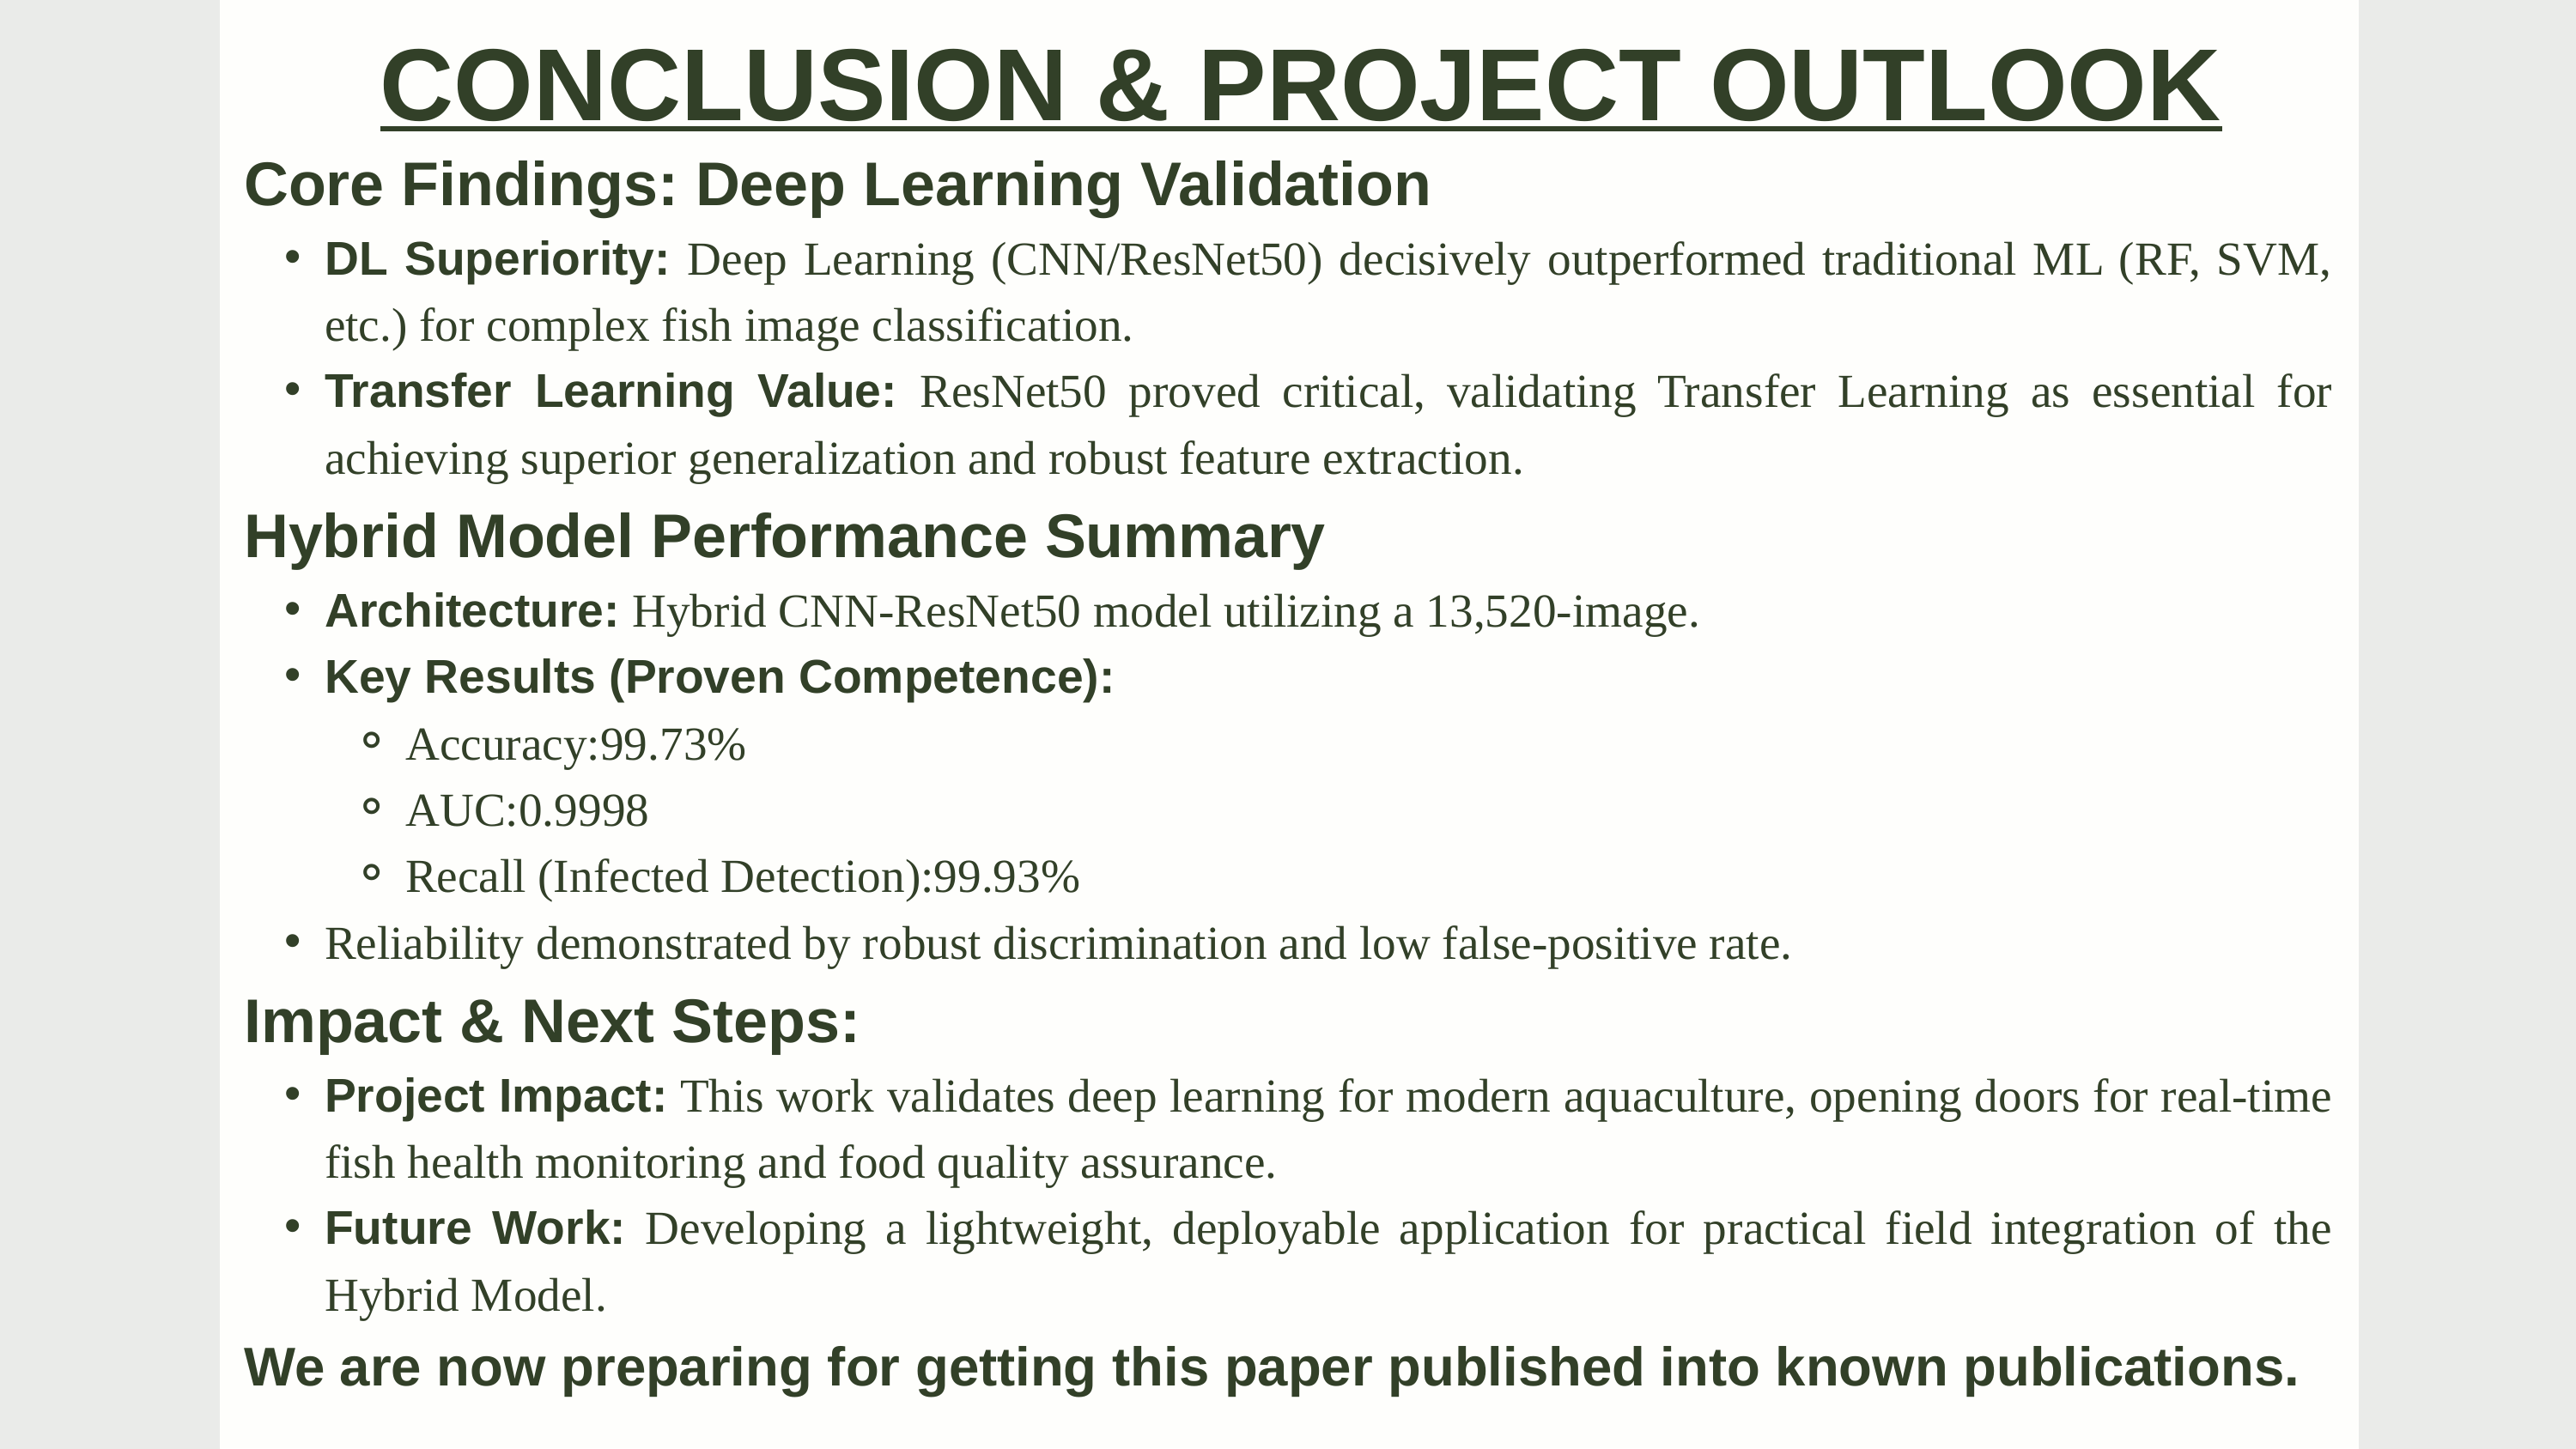

CONCLUSION & PROJECT OUTLOOK
Core Findings: Deep Learning Validation
DL Superiority: Deep Learning (CNN/ResNet50) decisively outperformed traditional ML (RF, SVM, etc.) for complex fish image classification.
Transfer Learning Value: ResNet50 proved critical, validating Transfer Learning as essential for achieving superior generalization and robust feature extraction.
Hybrid Model Performance Summary
Architecture: Hybrid CNN-ResNet50 model utilizing a 13,520-image.
Key Results (Proven Competence):
Accuracy:99.73%
AUC:0.9998
Recall (Infected Detection):99.93%
Reliability demonstrated by robust discrimination and low false-positive rate.
Impact & Next Steps:
Project Impact: This work validates deep learning for modern aquaculture, opening doors for real-time fish health monitoring and food quality assurance.
Future Work: Developing a lightweight, deployable application for practical field integration of the Hybrid Model.
We are now preparing for getting this paper published into known publications.